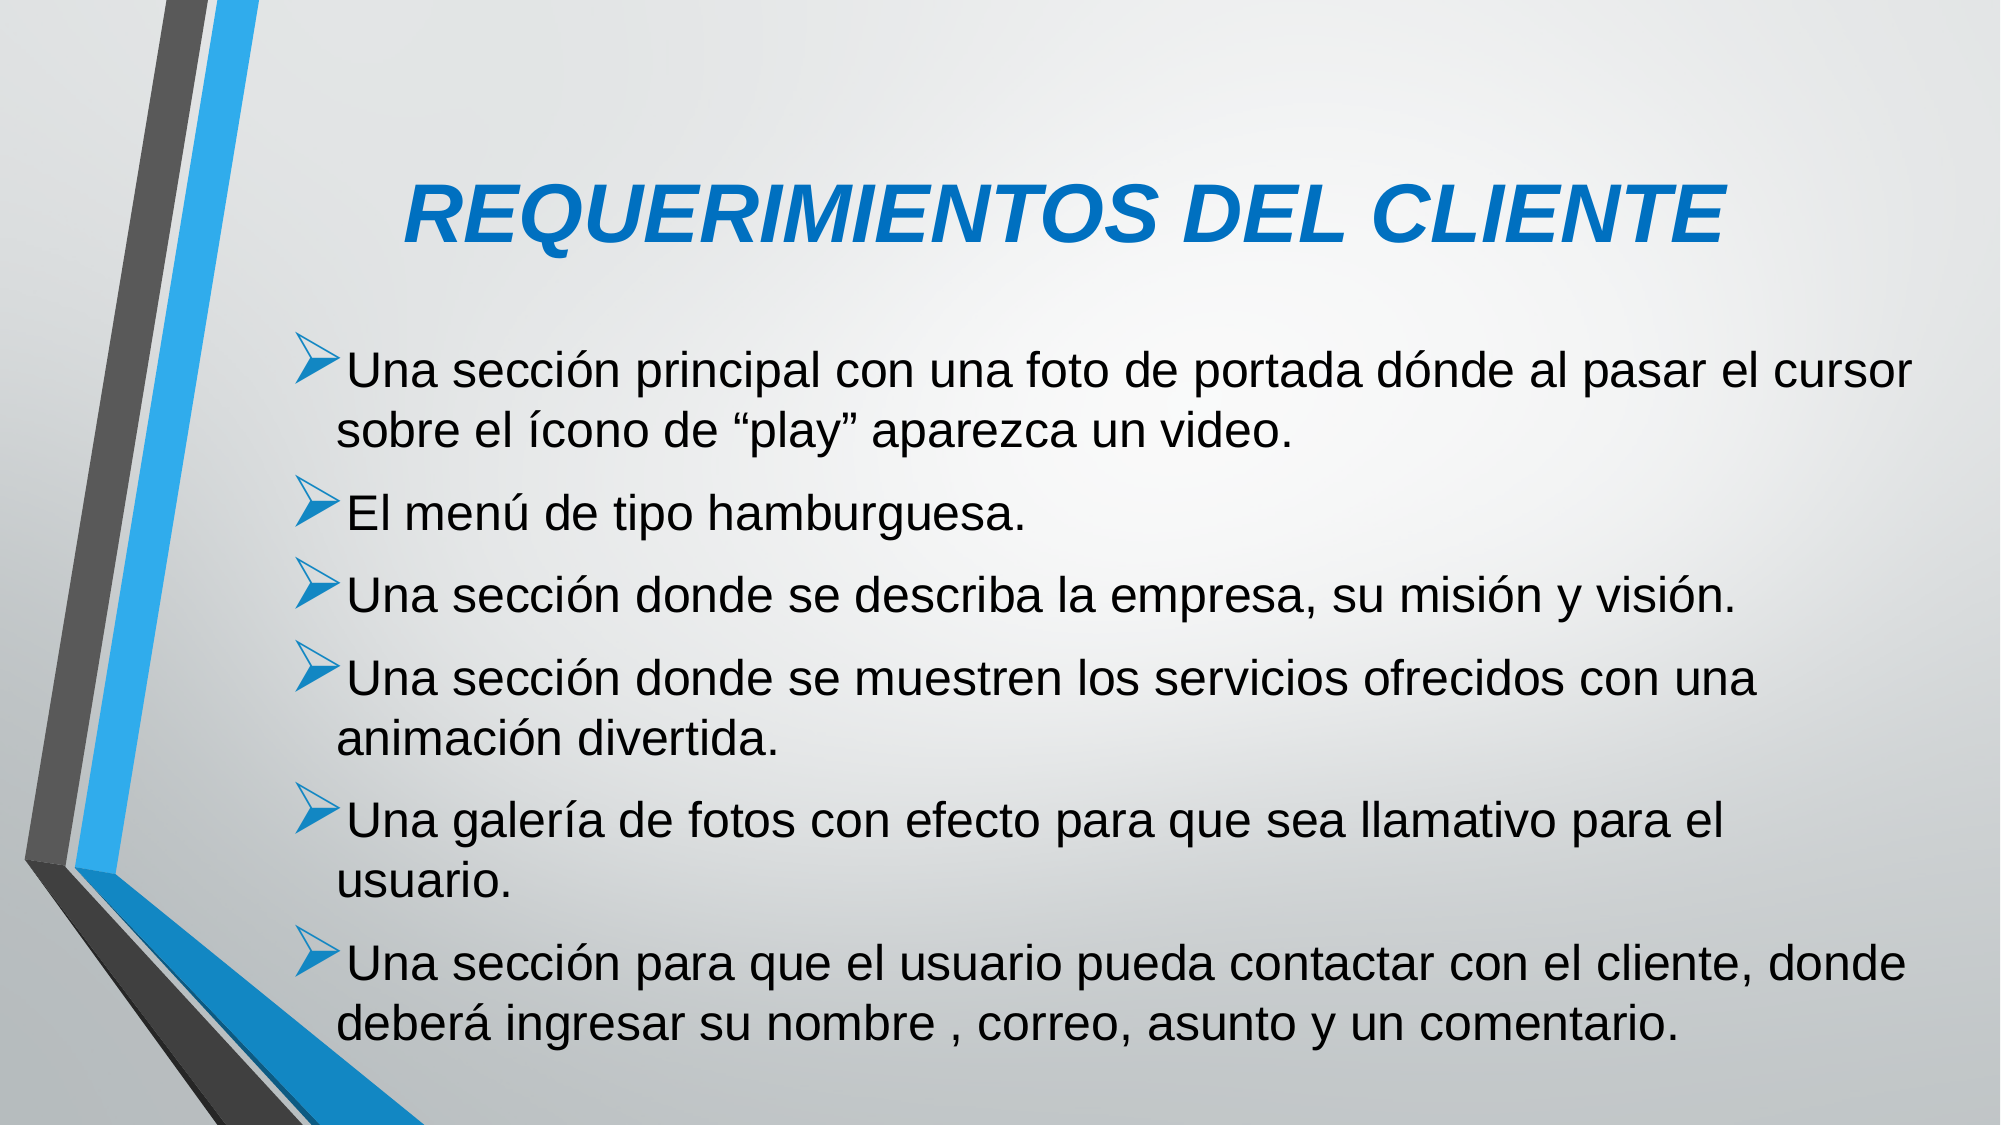

# REQUERIMIENTOS DEL CLIENTE
Una sección principal con una foto de portada dónde al pasar el cursor sobre el ícono de “play” aparezca un video.
El menú de tipo hamburguesa.
Una sección donde se describa la empresa, su misión y visión.
Una sección donde se muestren los servicios ofrecidos con una animación divertida.
Una galería de fotos con efecto para que sea llamativo para el usuario.
Una sección para que el usuario pueda contactar con el cliente, donde deberá ingresar su nombre , correo, asunto y un comentario.